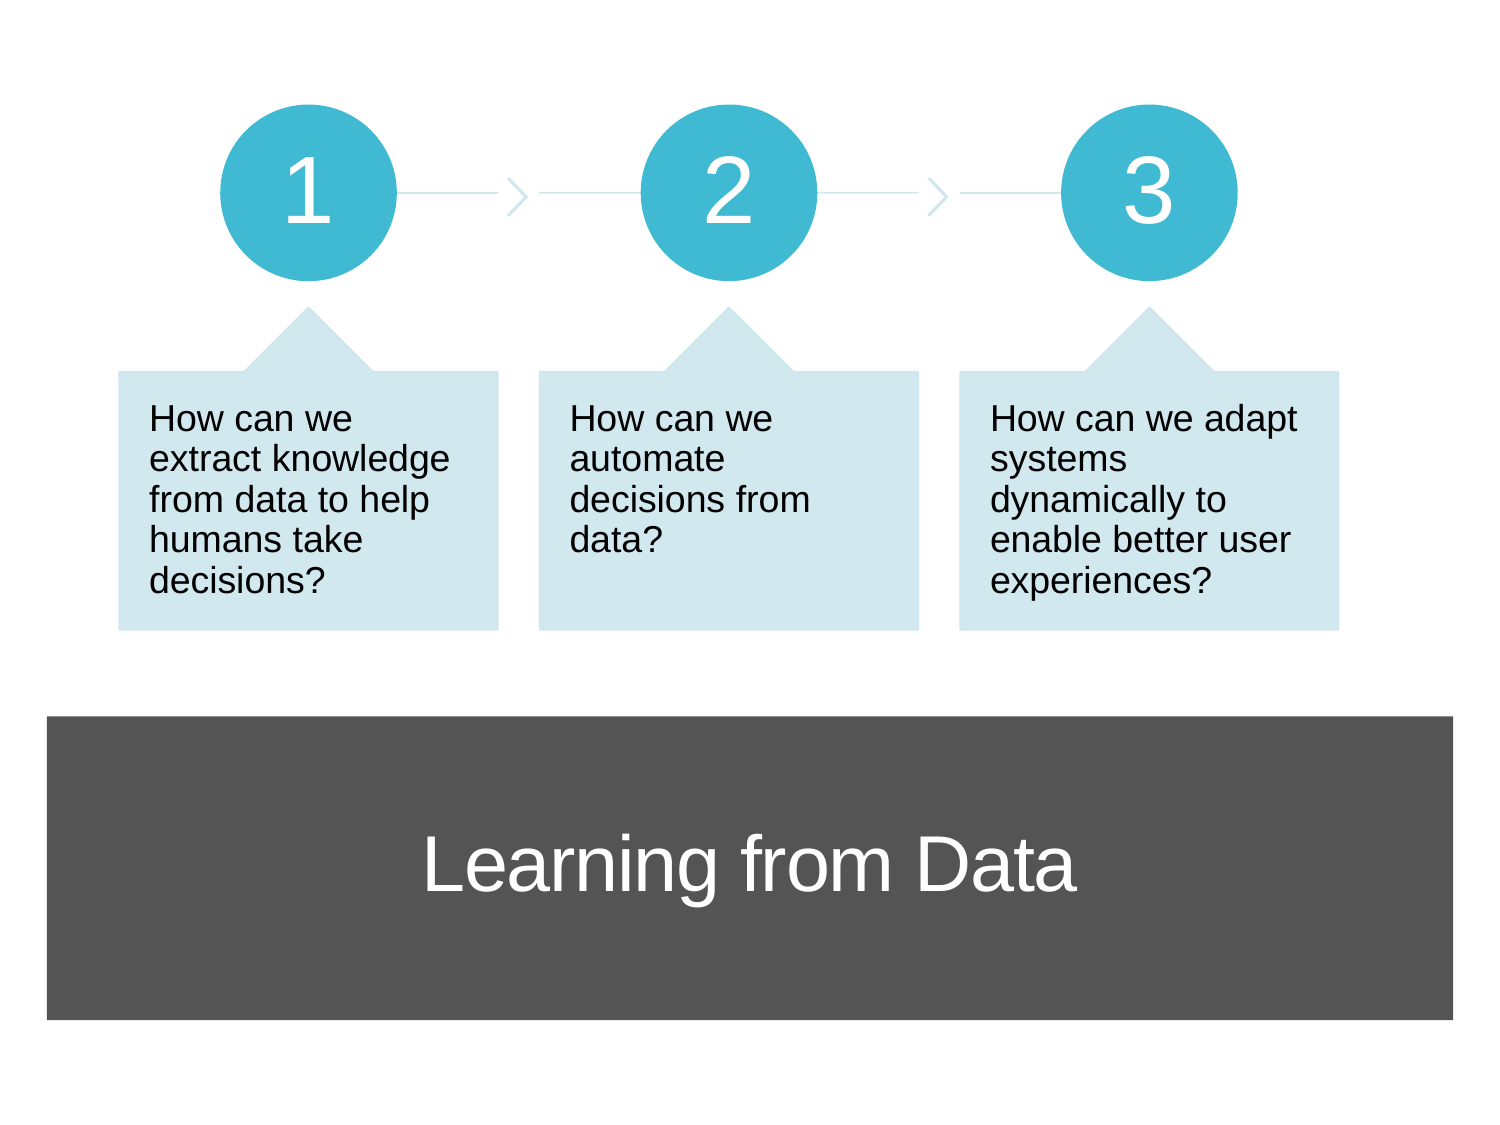

1
How can we extract knowledge from data to help humans take decisions?
2
How can we automate decisions from data?
3
How can we adapt systems dynamically to enable better user experiences?

# Learning from Data